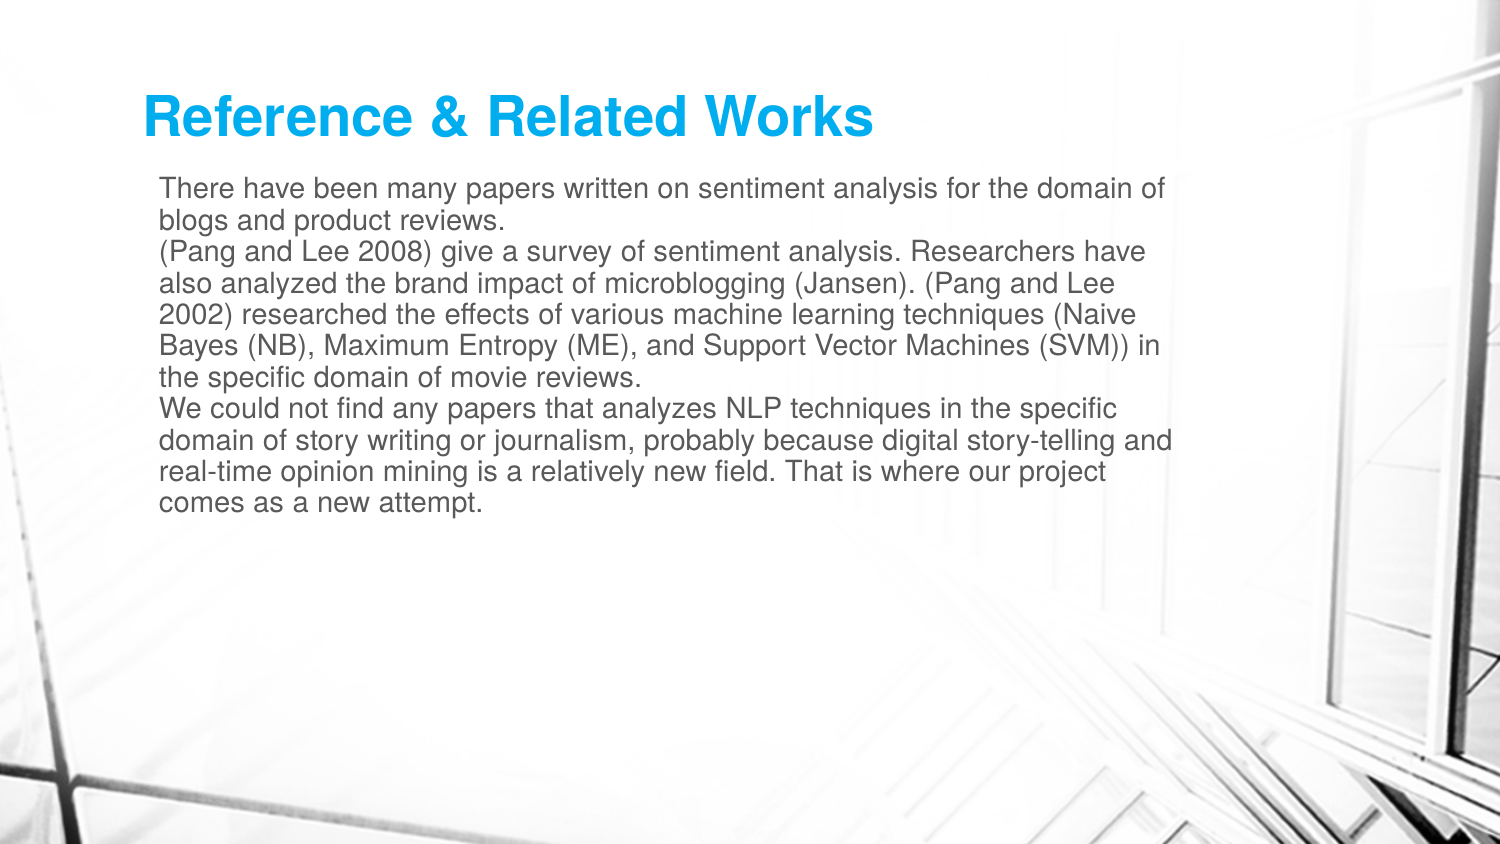

# Reference & Related Works
There have been many papers written on sentiment analysis for the domain of blogs and product reviews.
(Pang and Lee 2008) give a survey of sentiment analysis. Researchers have also analyzed the brand impact of microblogging (Jansen). (Pang and Lee 2002) researched the effects of various machine learning techniques (Naive Bayes (NB), Maximum Entropy (ME), and Support Vector Machines (SVM)) in the specific domain of movie reviews.
We could not find any papers that analyzes NLP techniques in the specific domain of story writing or journalism, probably because digital story-telling and real-time opinion mining is a relatively new field. That is where our project comes as a new attempt.